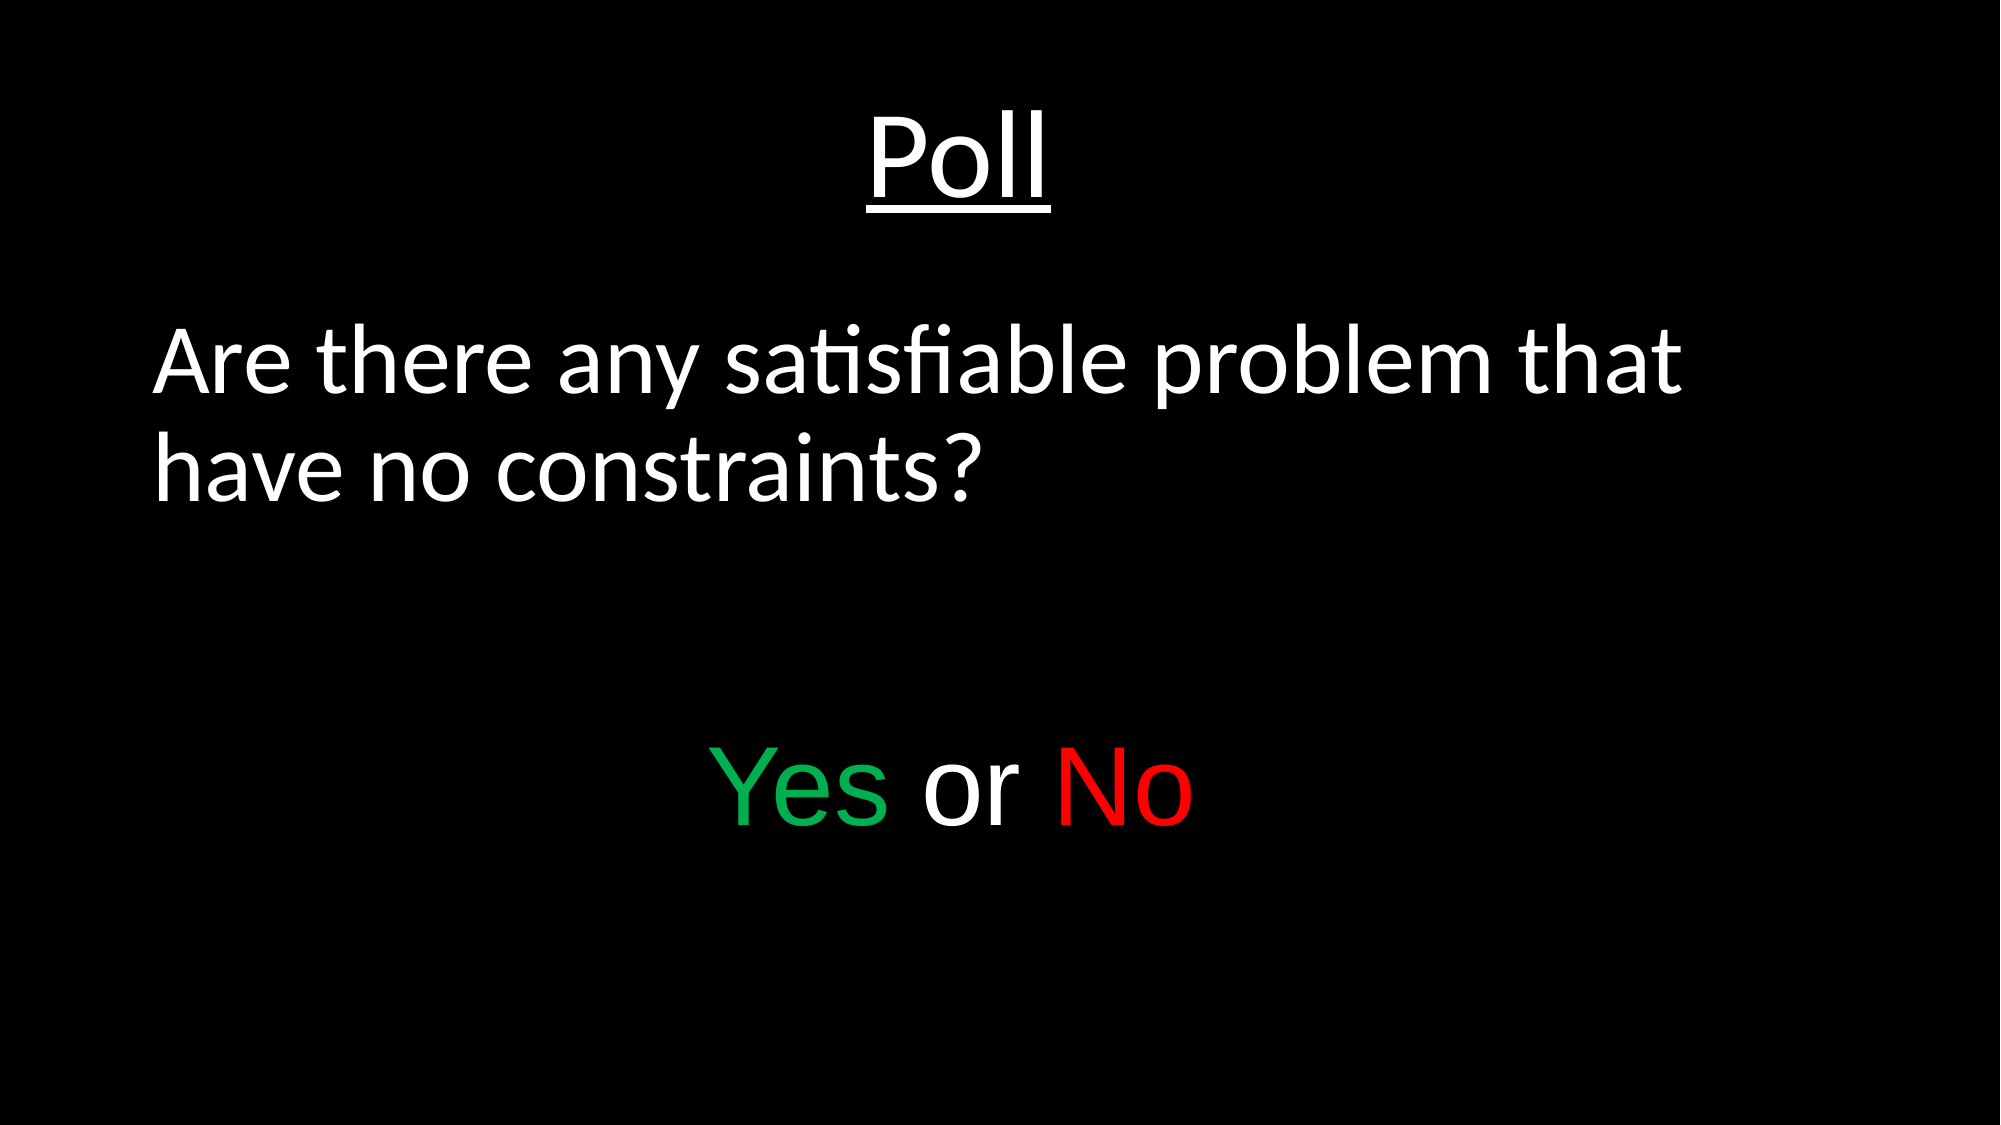

Poll
Are there any satisfiable problem that have no constraints?

Yes or No